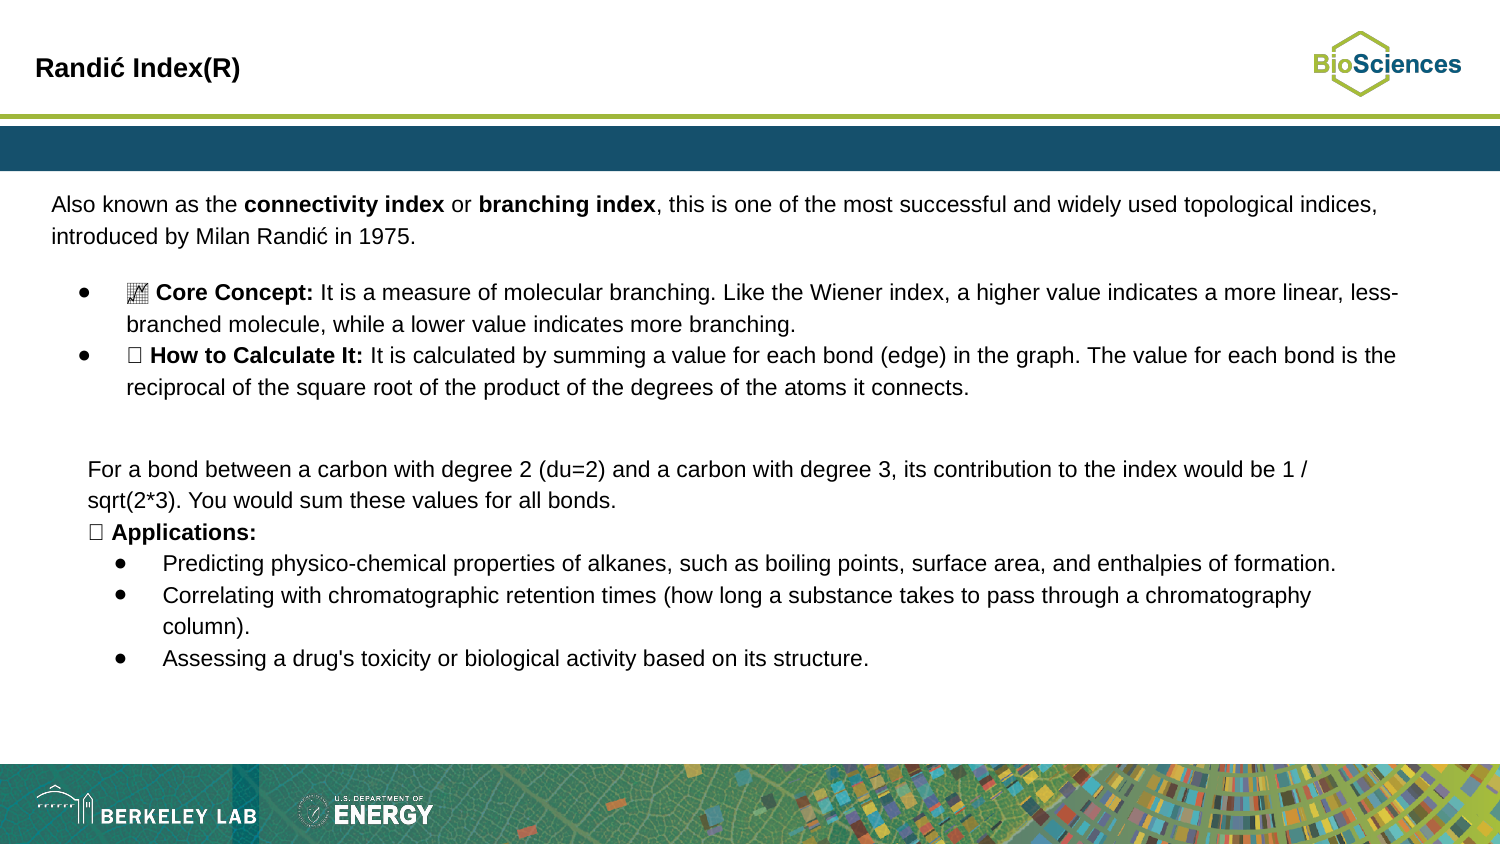

# Randić Index(R)

Also known as the connectivity index or branching index, this is one of the most successful and widely used topological indices, introduced by Milan Randić in 1975.
📈 Core Concept: It is a measure of molecular branching. Like the Wiener index, a higher value indicates a more linear, less-branched molecule, while a lower value indicates more branching.
🧮 How to Calculate It: It is calculated by summing a value for each bond (edge) in the graph. The value for each bond is the reciprocal of the square root of the product of the degrees of the atoms it connects.
For a bond between a carbon with degree 2 (du=2) and a carbon with degree 3, its contribution to the index would be 1 / sqrt(2*3). You would sum these values for all bonds.
🧪 Applications:
Predicting physico-chemical properties of alkanes, such as boiling points, surface area, and enthalpies of formation.
Correlating with chromatographic retention times (how long a substance takes to pass through a chromatography column).
Assessing a drug's toxicity or biological activity based on its structure.